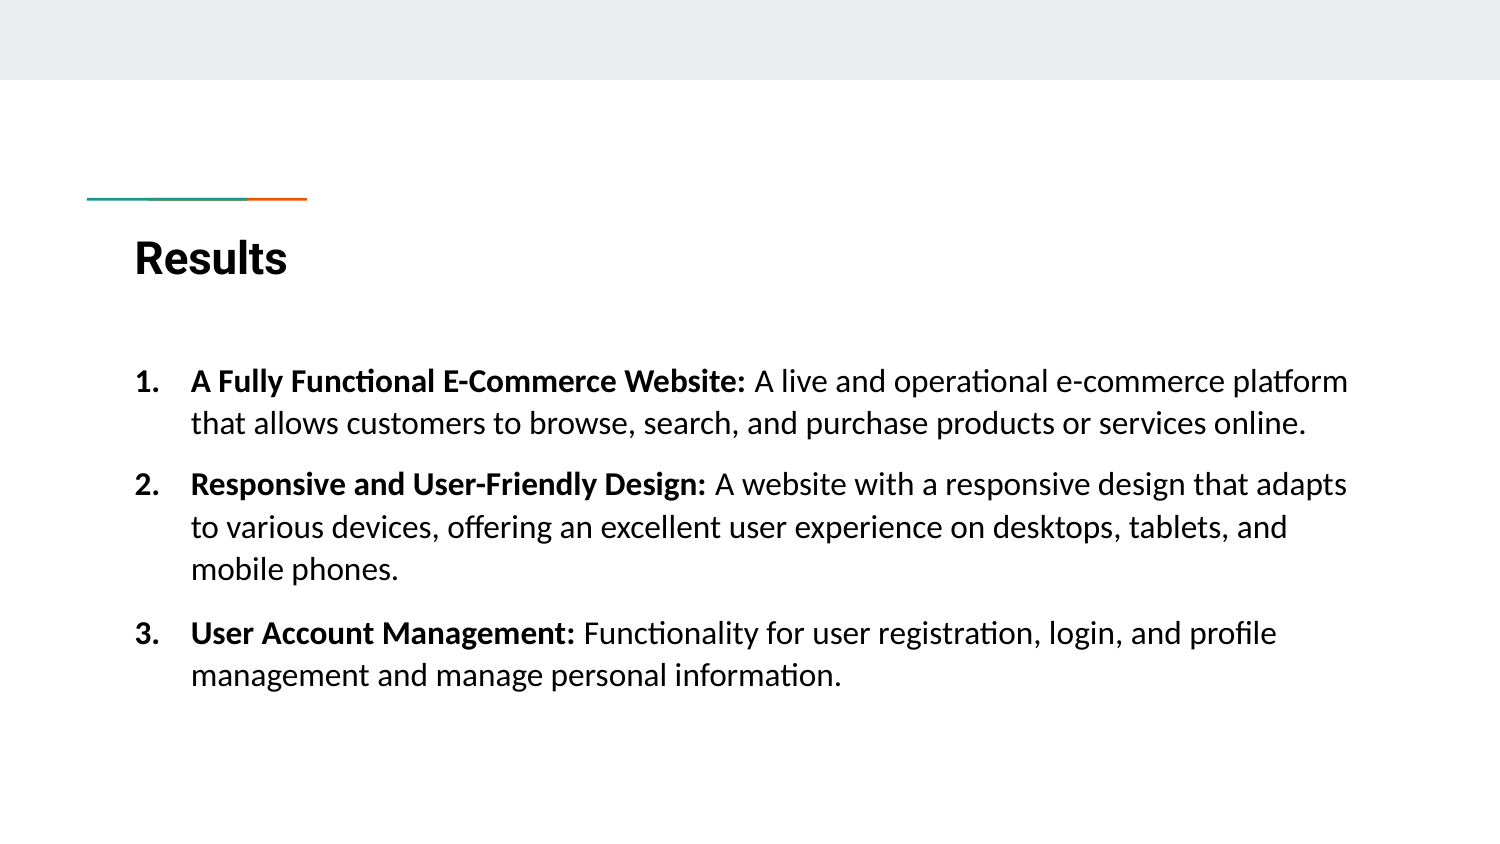

# Results

A Fully Functional E-Commerce Website: A live and operational e-commerce platform that allows customers to browse, search, and purchase products or services online.
Responsive and User-Friendly Design: A website with a responsive design that adapts to various devices, offering an excellent user experience on desktops, tablets, and mobile phones.
User Account Management: Functionality for user registration, login, and profile management and manage personal information.